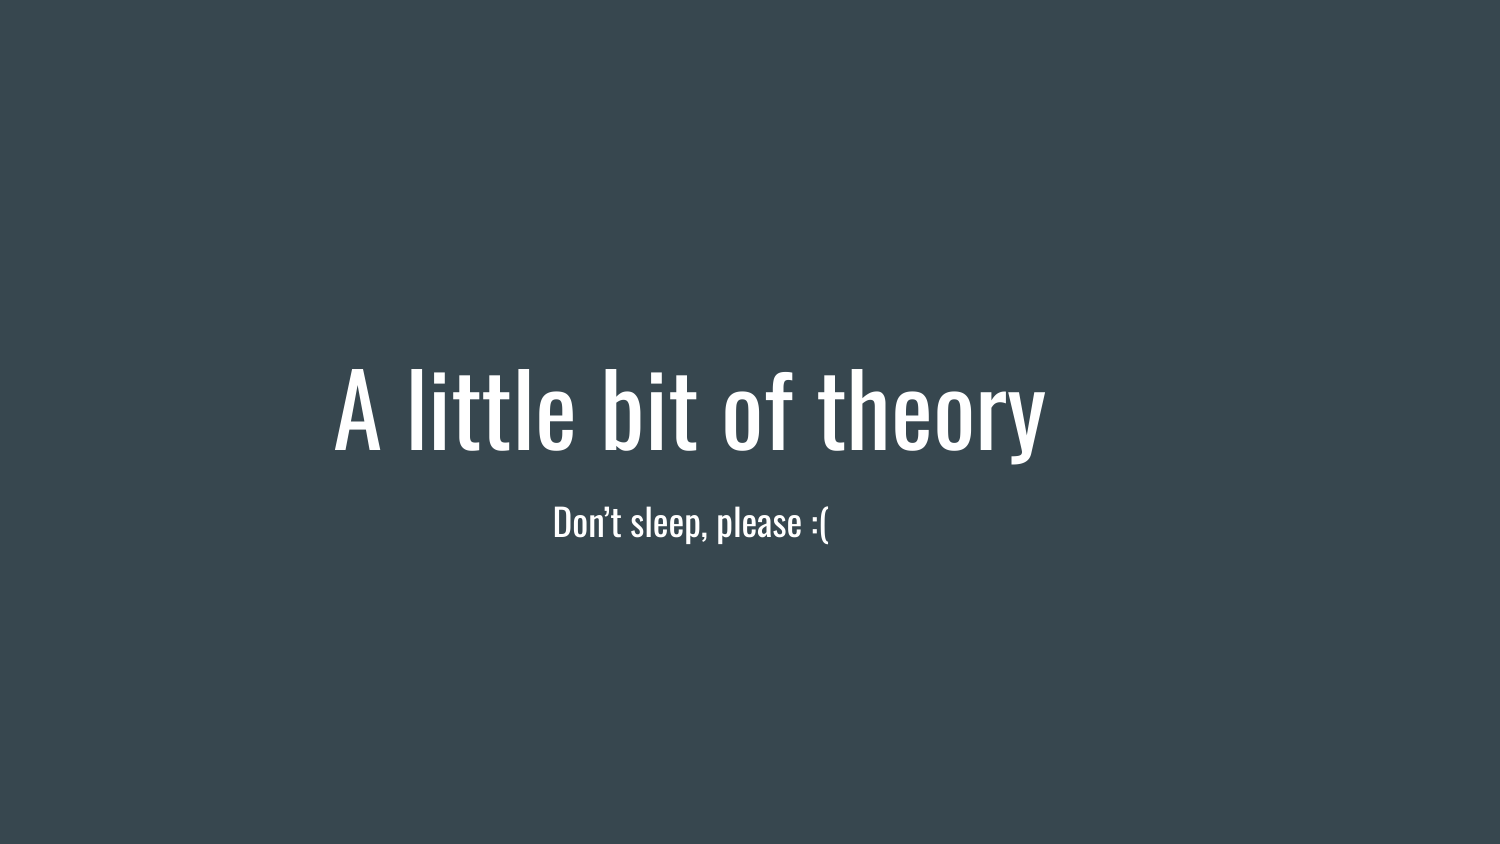

# A little bit of theory
 Don’t sleep, please :(